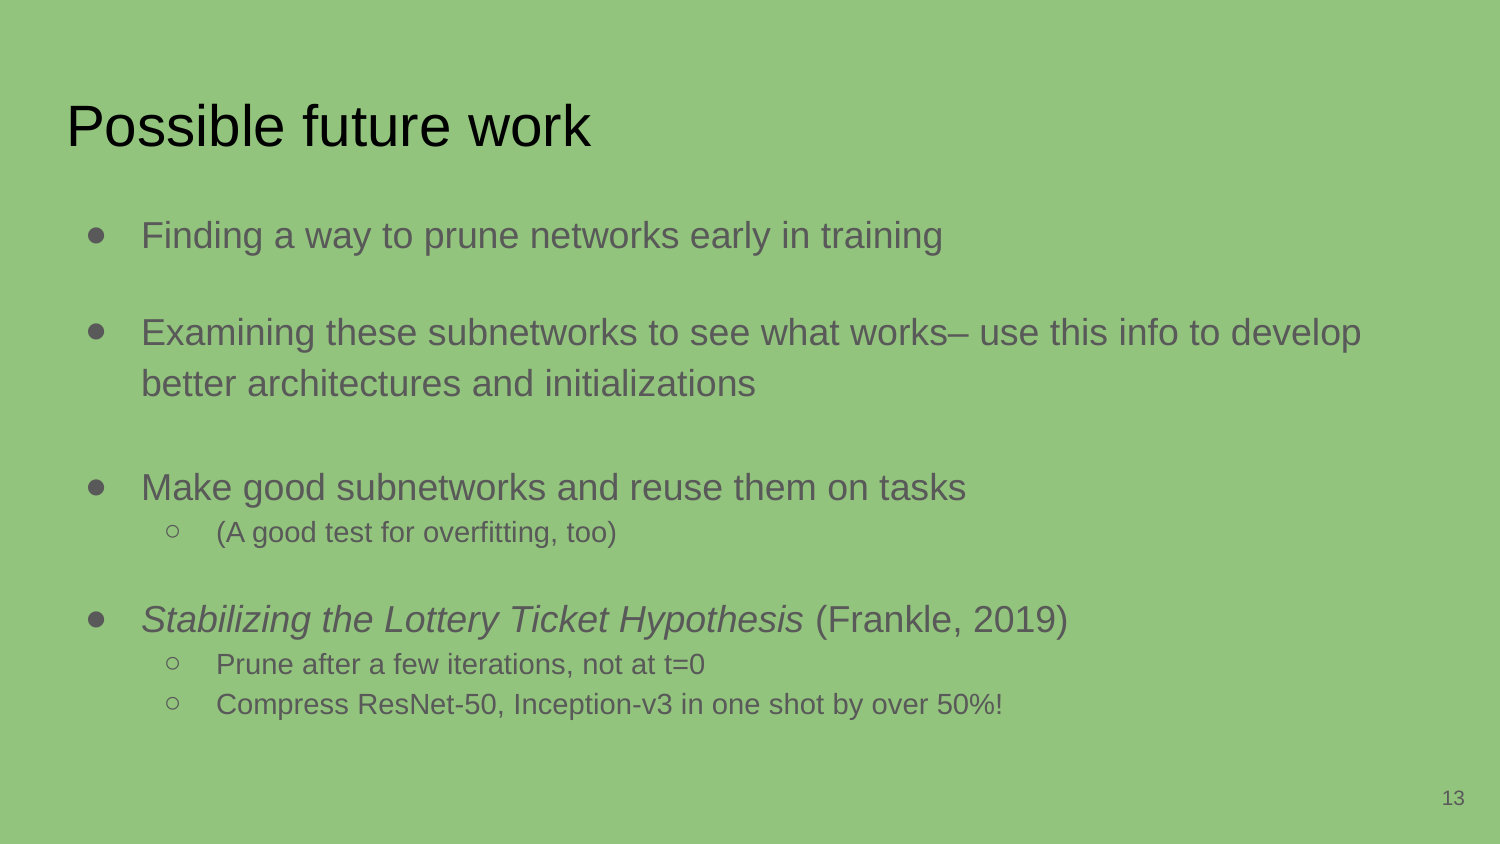

# Possible future work
Finding a way to prune networks early in training
Examining these subnetworks to see what works– use this info to develop better architectures and initializations
Make good subnetworks and reuse them on tasks
(A good test for overfitting, too)
Stabilizing the Lottery Ticket Hypothesis (Frankle, 2019)
Prune after a few iterations, not at t=0
Compress ResNet-50, Inception-v3 in one shot by over 50%!
13